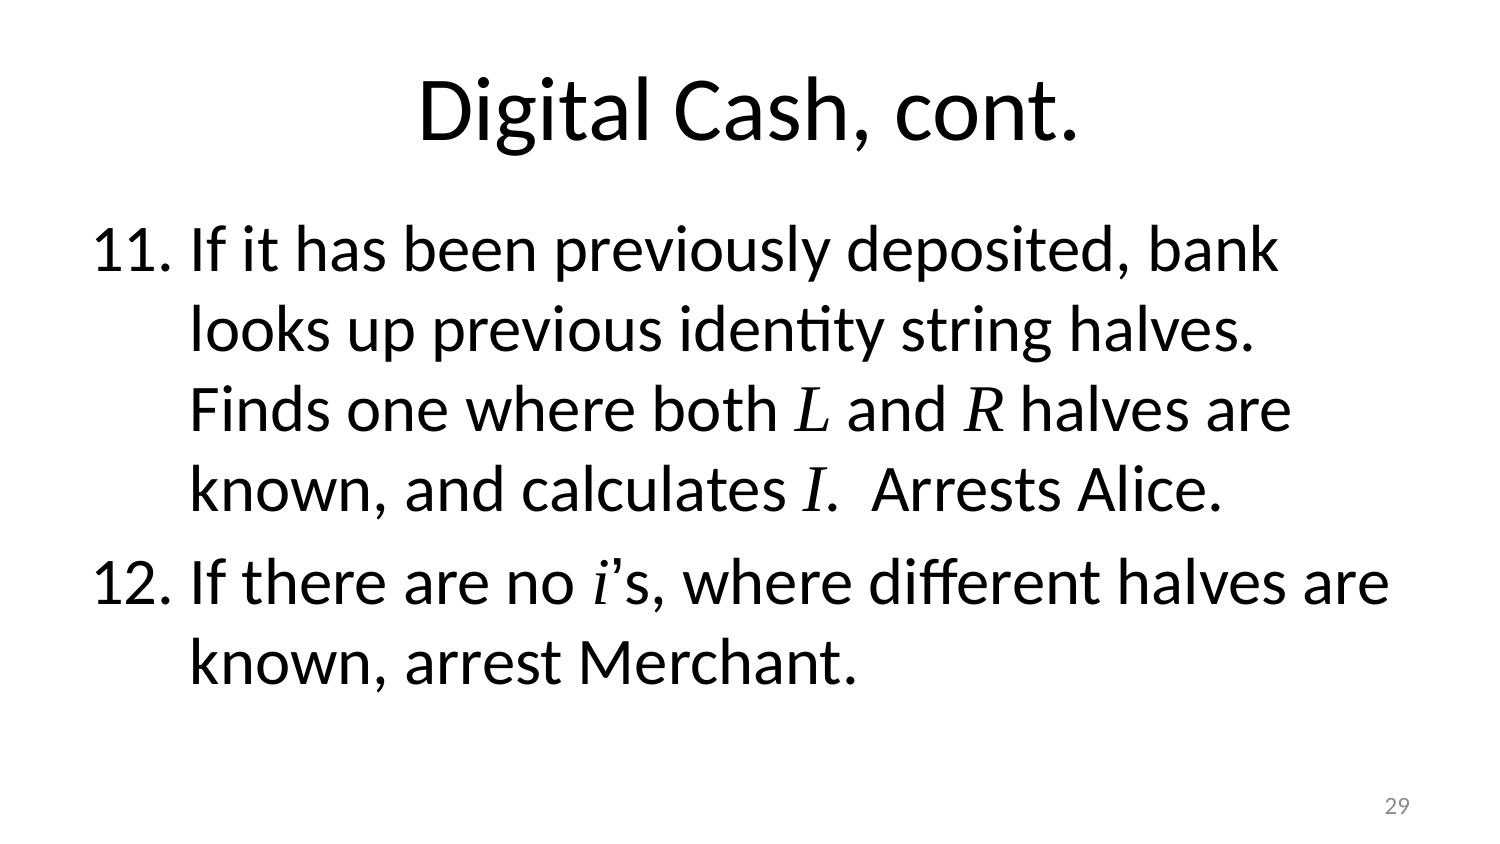

# Digital Cash, cont.
If it has been previously deposited, bank looks up previous identity string halves.  Finds one where both L and R halves are known, and calculates I.  Arrests Alice.
If there are no i’s, where different halves are known, arrest Merchant.

29